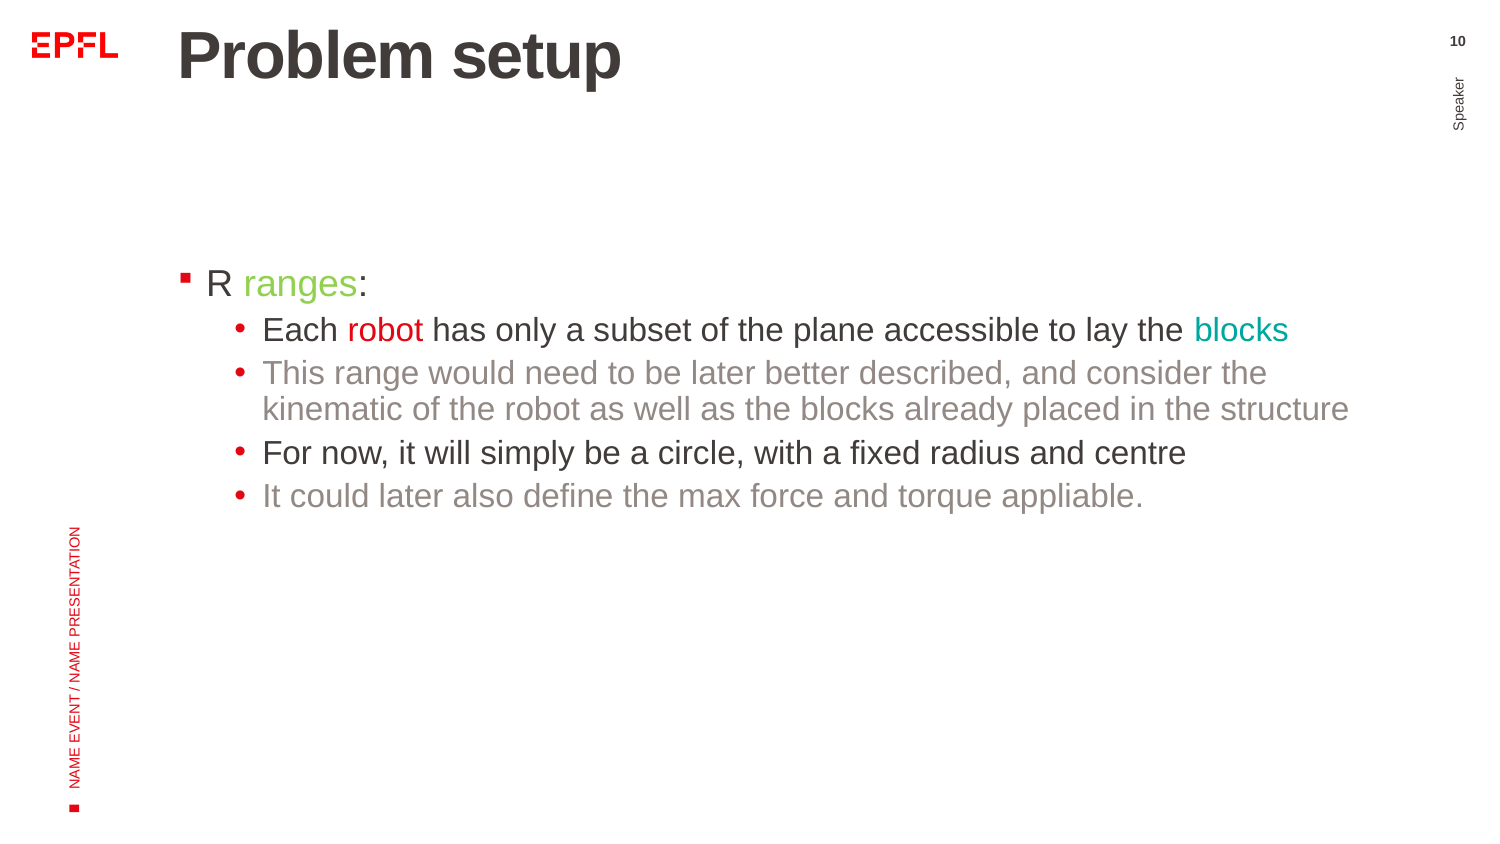

# Problem setup
10
R ranges:
Each robot has only a subset of the plane accessible to lay the blocks
This range would need to be later better described, and consider the kinematic of the robot as well as the blocks already placed in the structure
For now, it will simply be a circle, with a fixed radius and centre
It could later also define the max force and torque appliable.

Speaker
NAME EVENT / NAME PRESENTATION